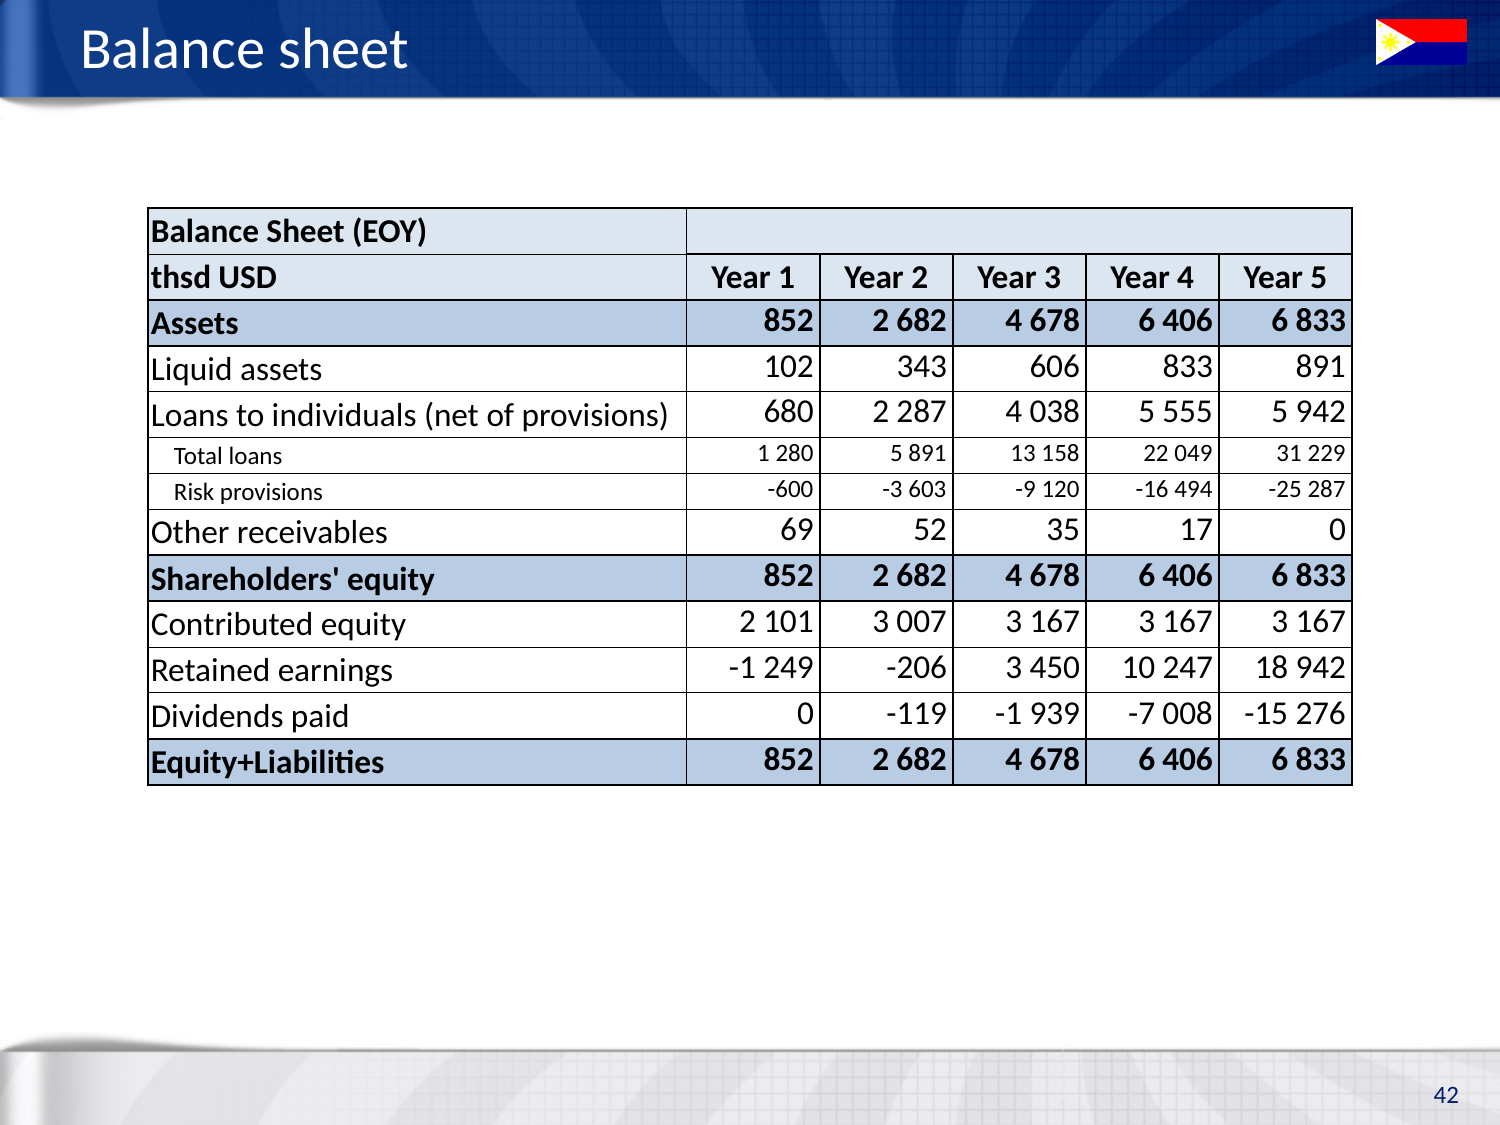

# Balance sheet
| Balance Sheet (EOY) |  |  |  |  |  |
| --- | --- | --- | --- | --- | --- |
| thsd USD | Year 1 | Year 2 | Year 3 | Year 4 | Year 5 |
| Assets | 852 | 2 682 | 4 678 | 6 406 | 6 833 |
| Liquid assets | 102 | 343 | 606 | 833 | 891 |
| Loans to individuals (net of provisions) | 680 | 2 287 | 4 038 | 5 555 | 5 942 |
| Total loans | 1 280 | 5 891 | 13 158 | 22 049 | 31 229 |
| Risk provisions | -600 | -3 603 | -9 120 | -16 494 | -25 287 |
| Other receivables | 69 | 52 | 35 | 17 | 0 |
| Shareholders' equity | 852 | 2 682 | 4 678 | 6 406 | 6 833 |
| Contributed equity | 2 101 | 3 007 | 3 167 | 3 167 | 3 167 |
| Retained earnings | -1 249 | -206 | 3 450 | 10 247 | 18 942 |
| Dividends paid | 0 | -119 | -1 939 | -7 008 | -15 276 |
| Equity+Liabilities | 852 | 2 682 | 4 678 | 6 406 | 6 833 |
42